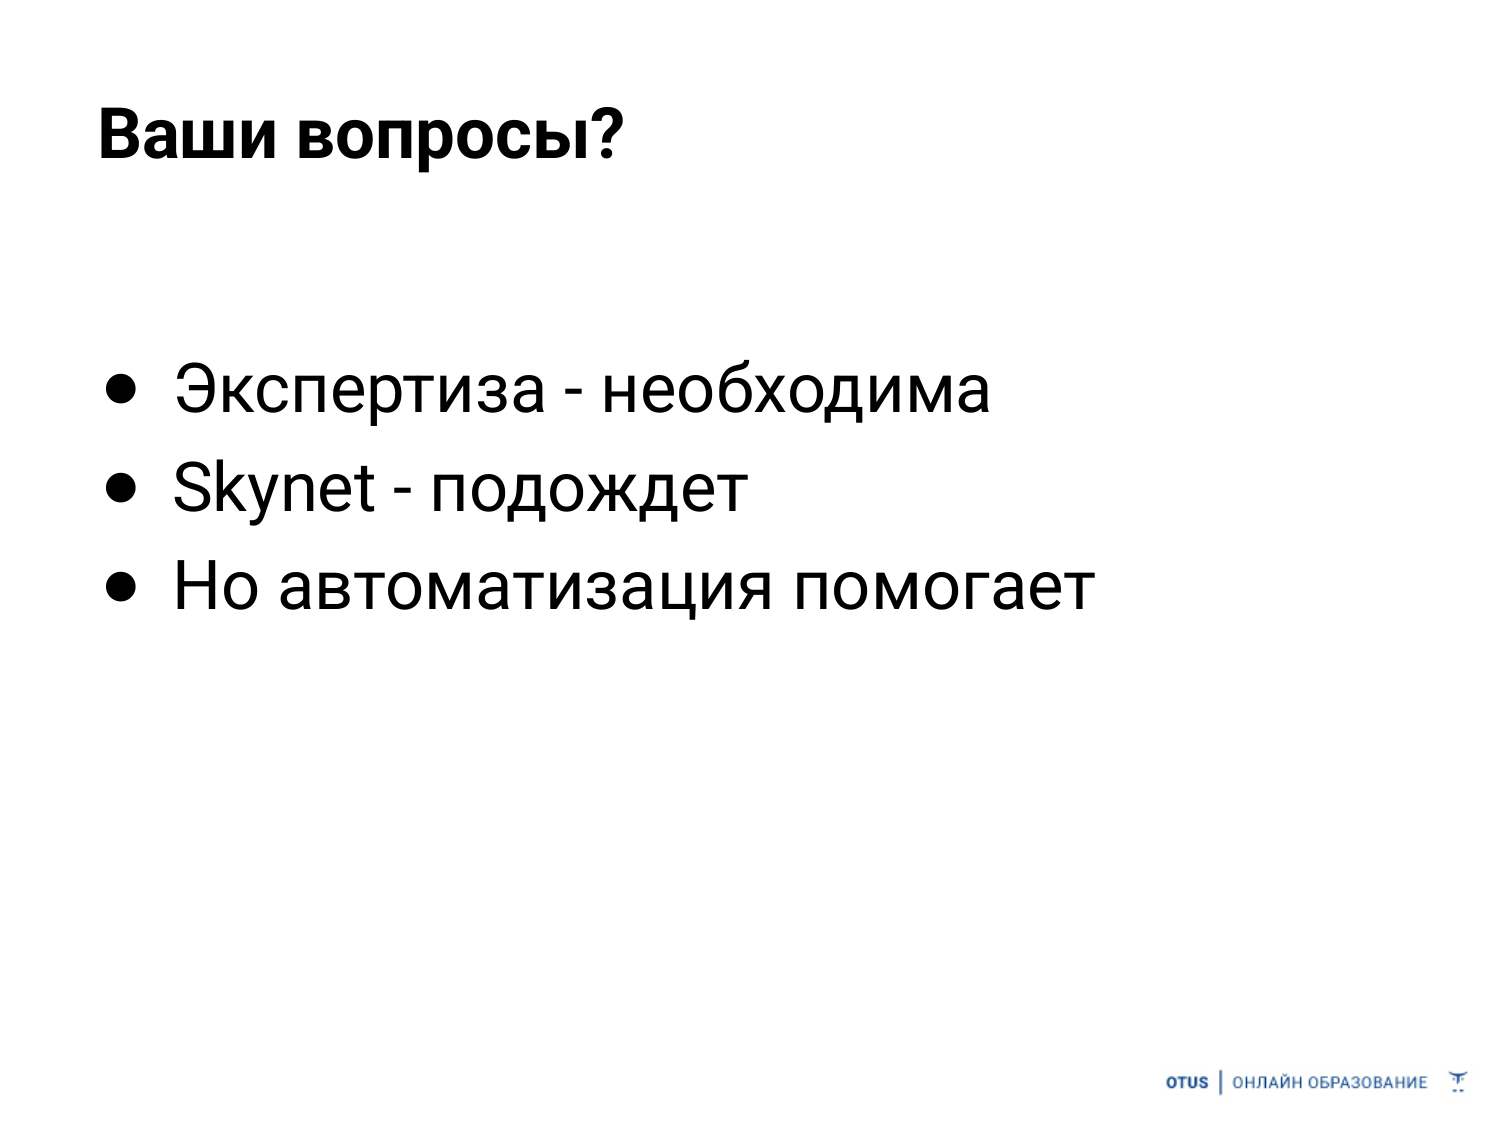

# Ваши вопросы?
Экспертиза - необходима
Skynet - подождет
Но автоматизация помогает